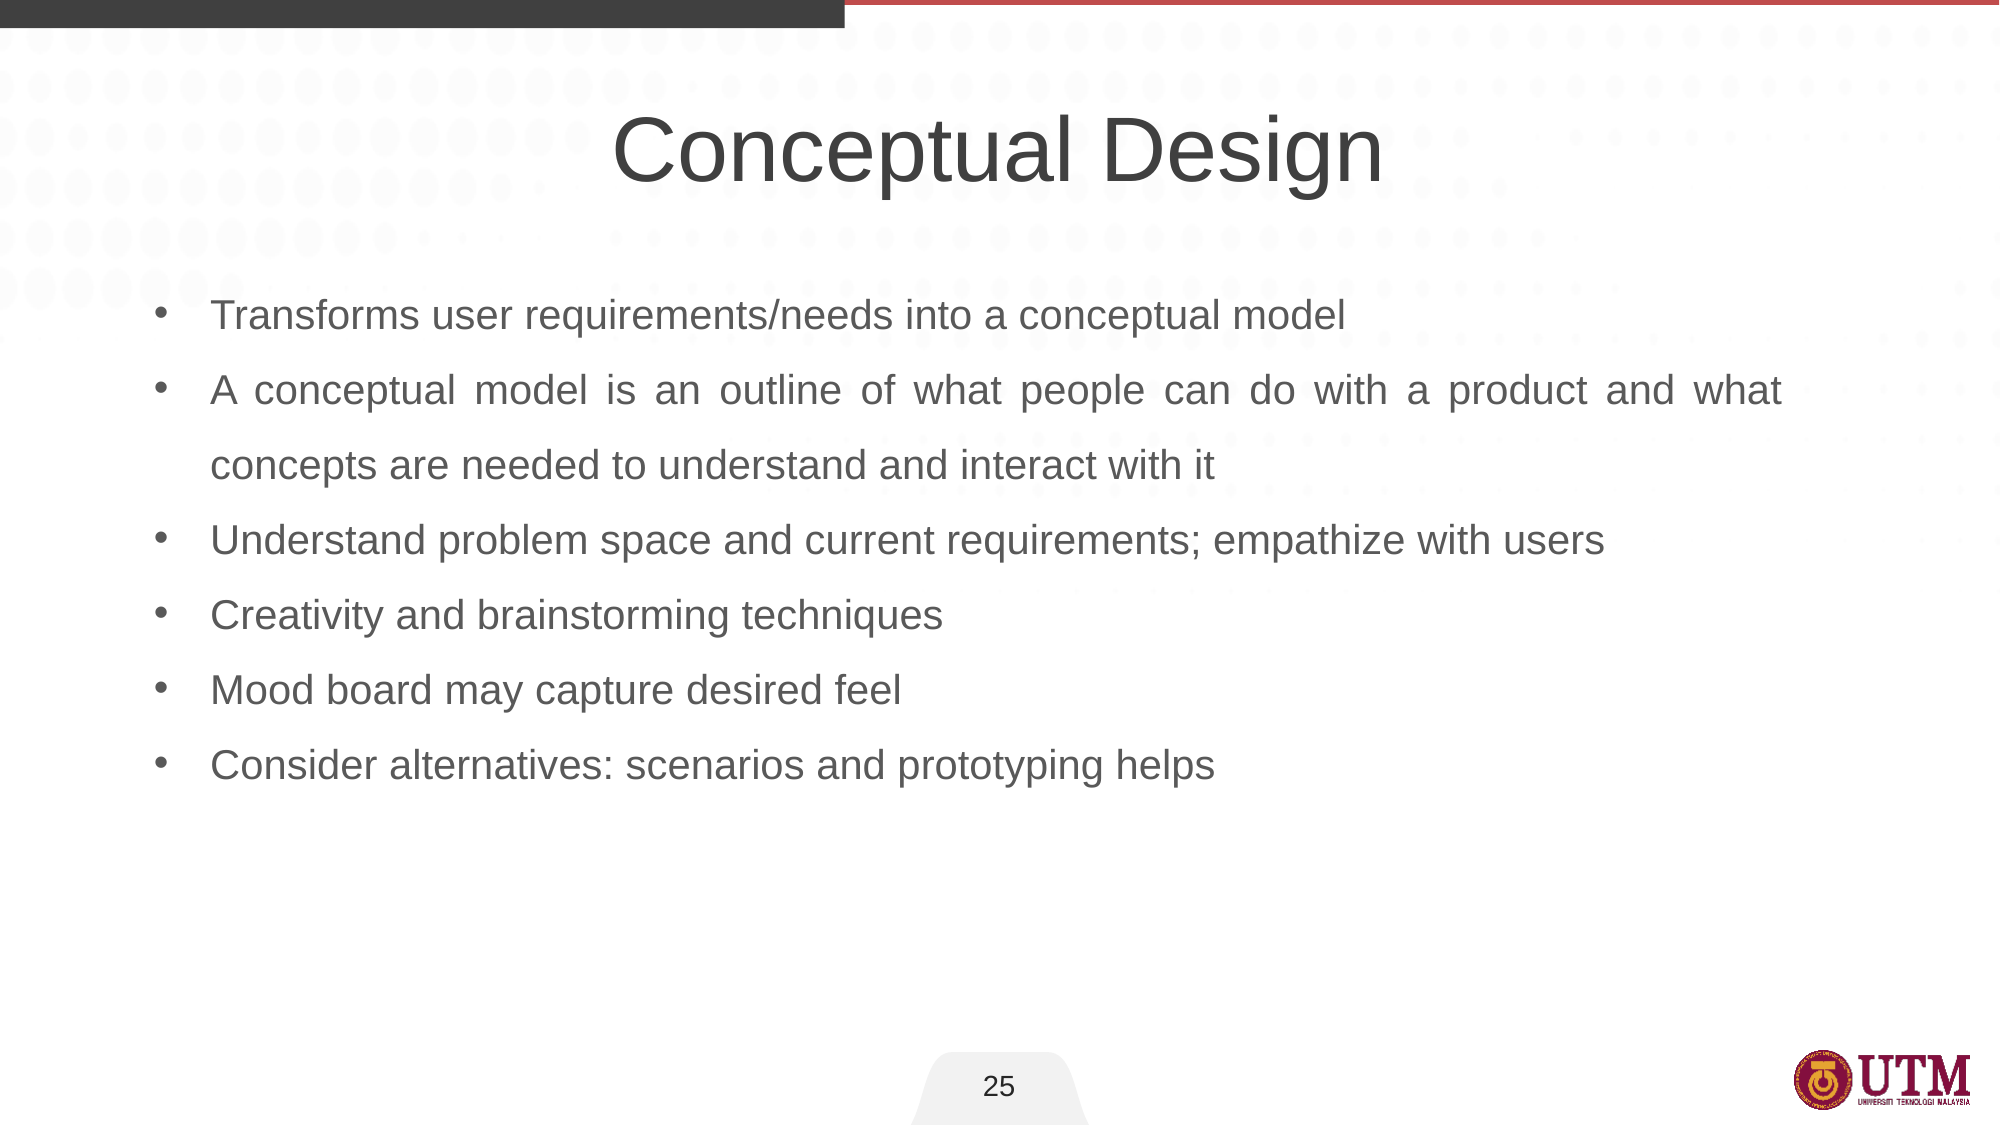

Conceptual Design
Transforms user requirements/needs into a conceptual model
A conceptual model is an outline of what people can do with a product and what concepts are needed to understand and interact with it
Understand problem space and current requirements; empathize with users
Creativity and brainstorming techniques
Mood board may capture desired feel
Consider alternatives: scenarios and prototyping helps
25